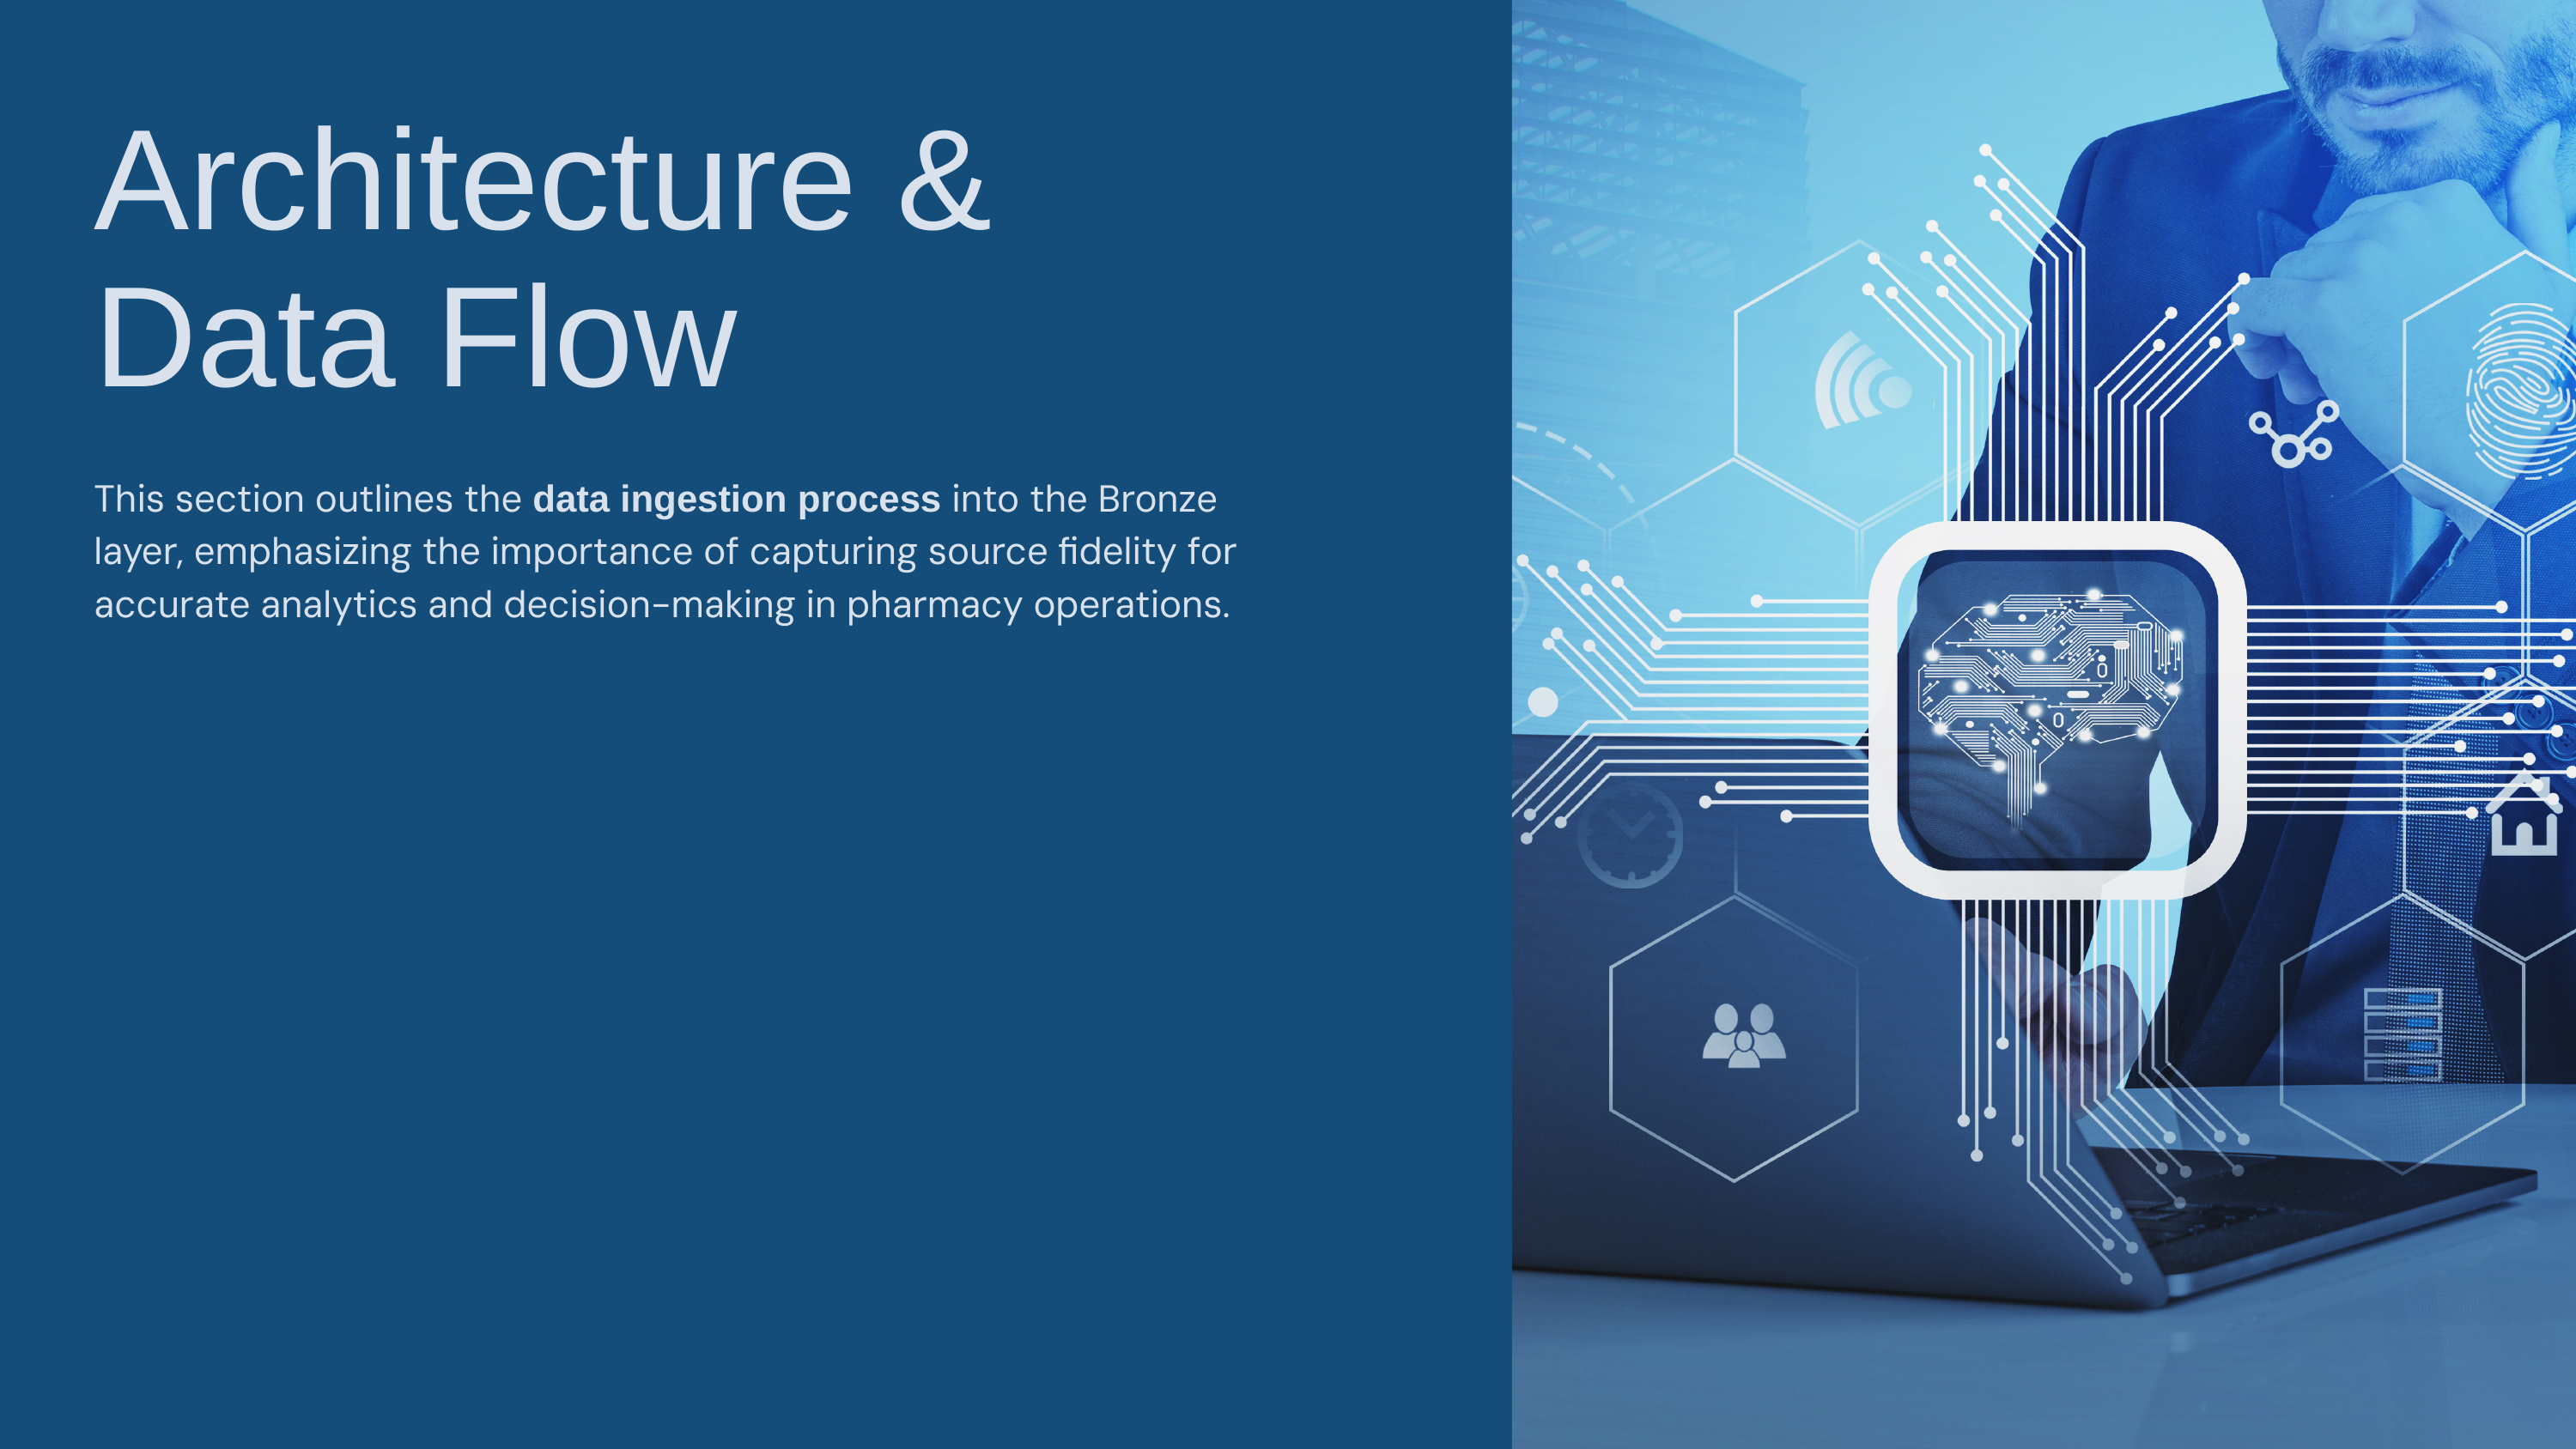

Architecture & Data Flow
This section outlines the data ingestion process into the Bronze layer, emphasizing the importance of capturing source fidelity for accurate analytics and decision-making in pharmacy operations.